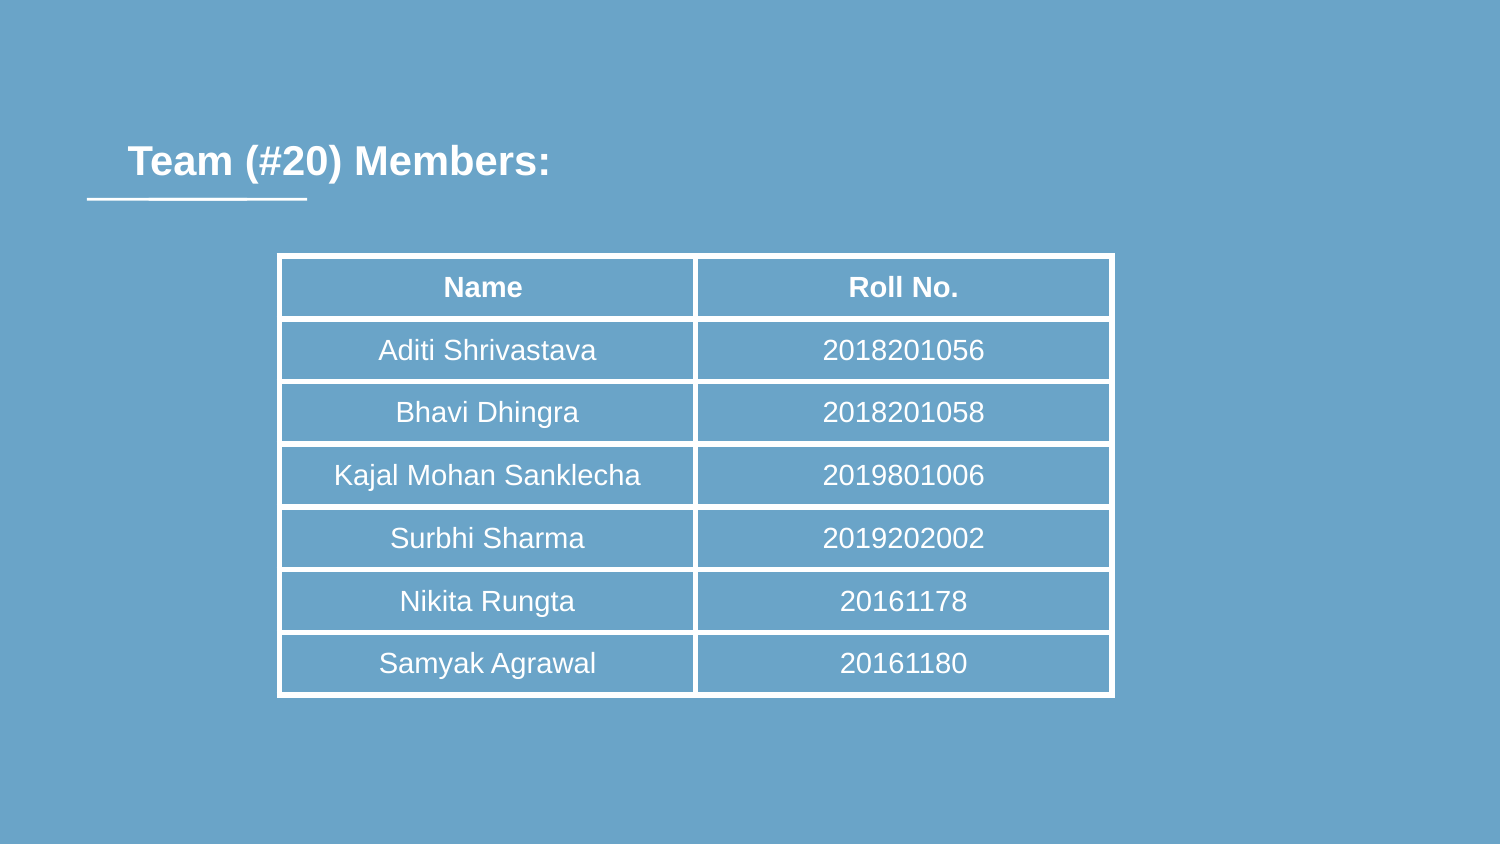

# Team (#20) Members:
| Name | Roll No. |
| --- | --- |
| Aditi Shrivastava | 2018201056 |
| Bhavi Dhingra | 2018201058 |
| Kajal Mohan Sanklecha | 2019801006 |
| Surbhi Sharma | 2019202002 |
| Nikita Rungta | 20161178 |
| Samyak Agrawal | 20161180 |